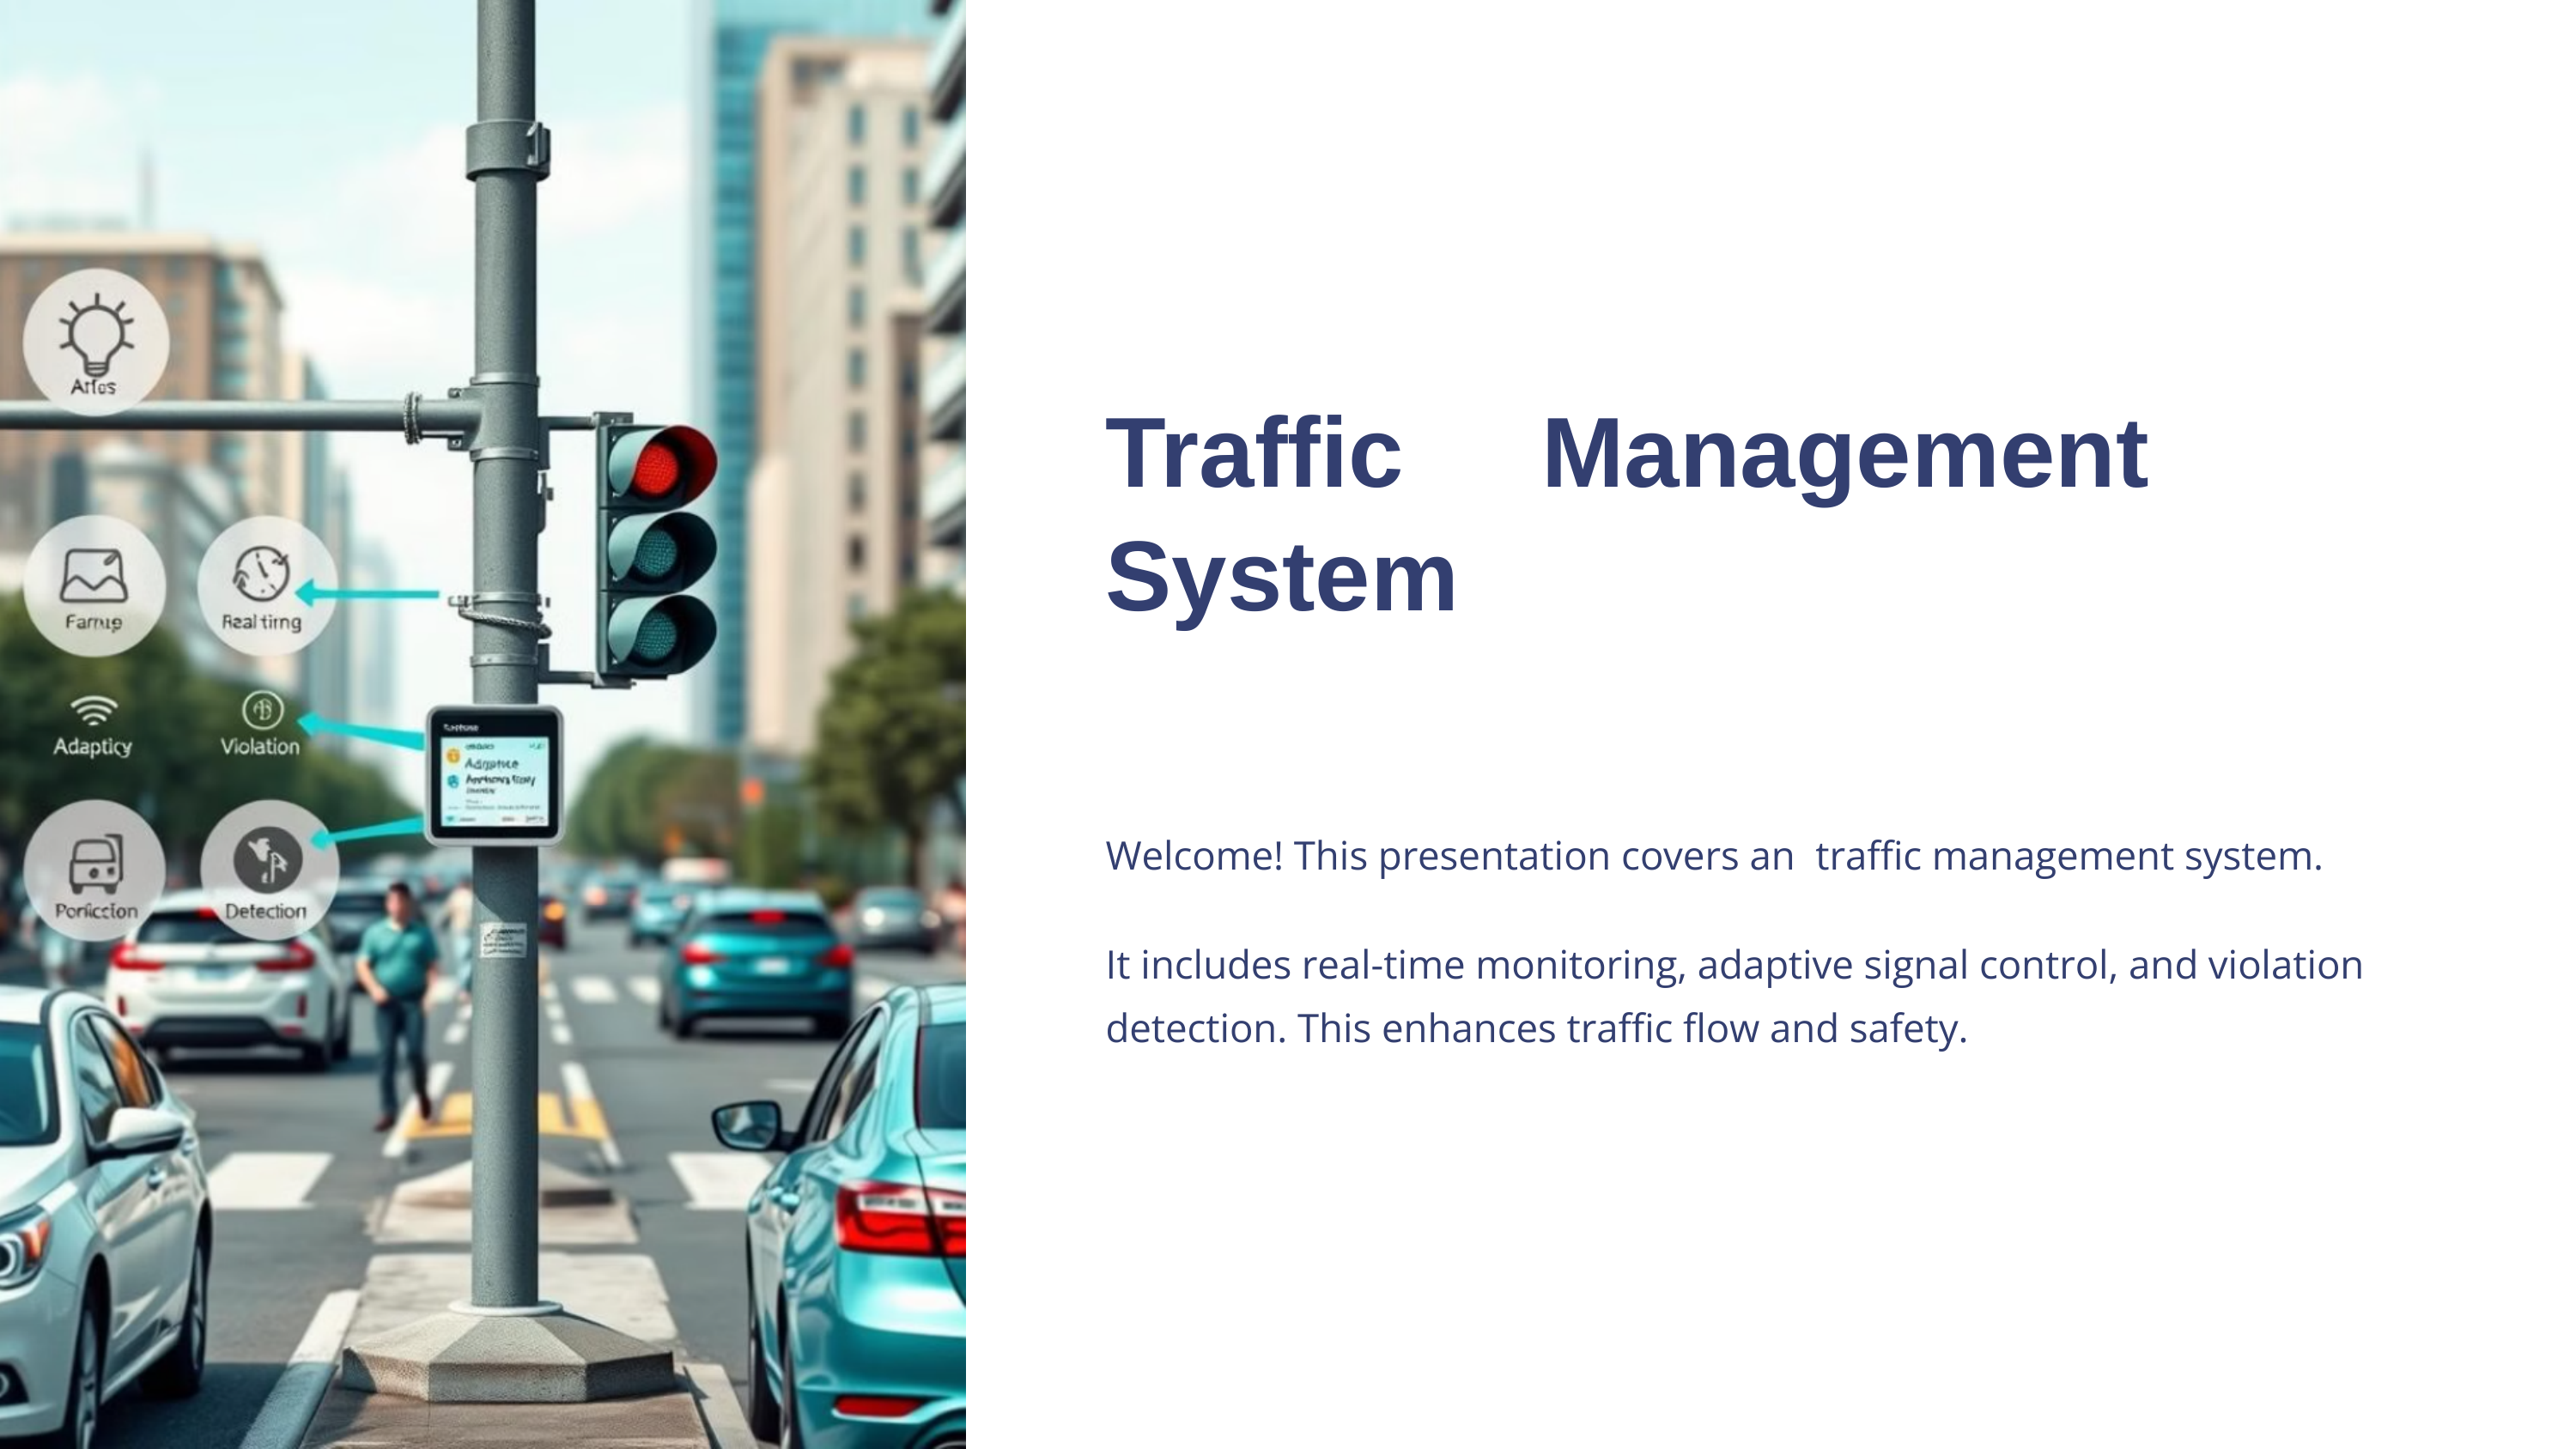

Traffic     Management System

Welcome! This presentation covers an  traffic management system.

It includes real-time monitoring, adaptive signal control, and violation detection. This enhances traffic flow and safety.